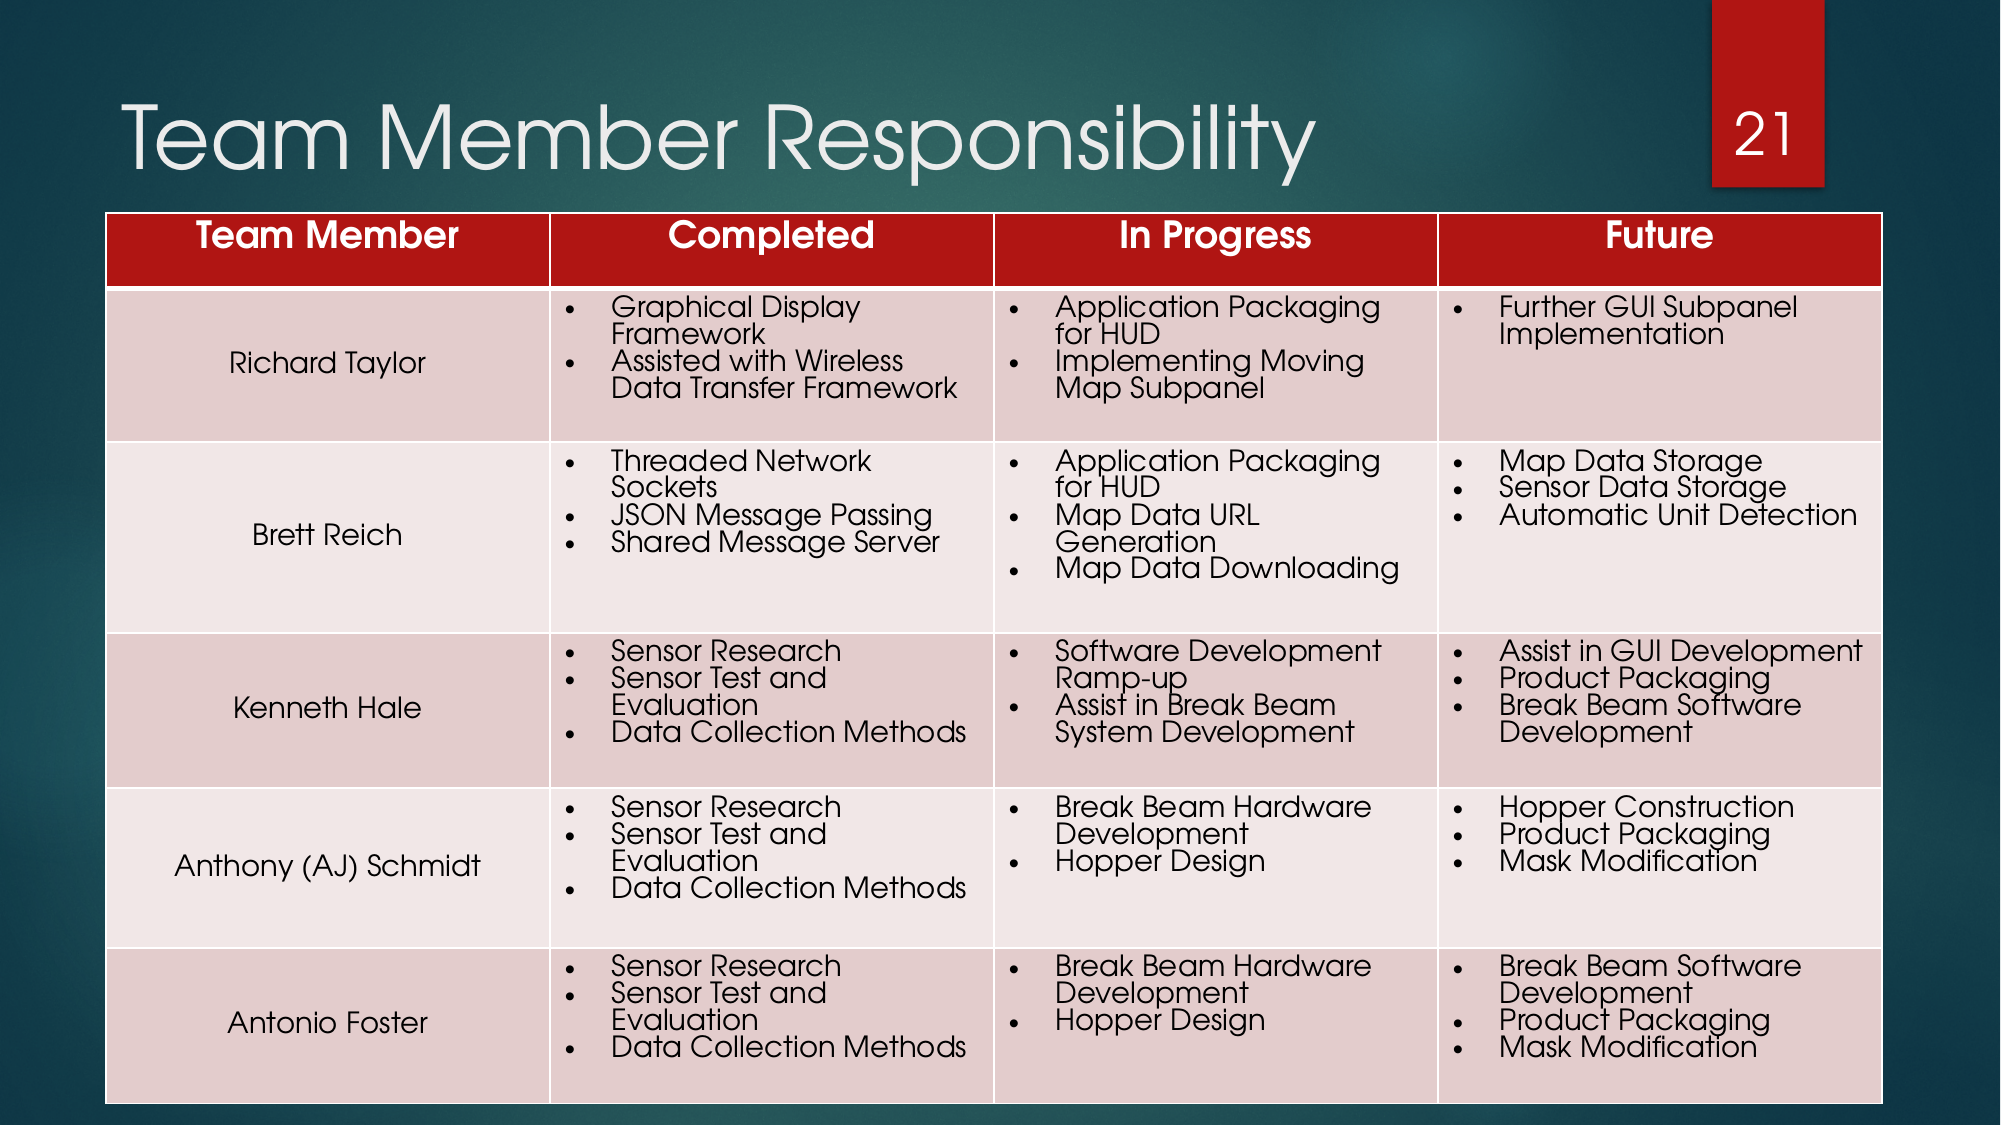

21
# Team Member Responsibility
| Team Member | Completed | In Progress | Future |
| --- | --- | --- | --- |
| Richard Taylor | Graphical Display Framework Assisted with Wireless Data Transfer Framework | Application Packaging for HUD Implementing Moving Map Subpanel | Further GUI Subpanel Implementation |
| Brett Reich | Threaded Network Sockets JSON Message Passing Shared Message Server | Application Packaging for HUD Map Data URL Generation Map Data Downloading | Map Data Storage Sensor Data Storage Automatic Unit Detection |
| Kenneth Hale | Sensor Research Sensor Test and Evaluation Data Collection Methods | Software Development Ramp-up Assist in Break Beam System Development | Assist in GUI Development Product Packaging Break Beam Software Development |
| Anthony (AJ) Schmidt | Sensor Research Sensor Test and Evaluation Data Collection Methods | Break Beam Hardware Development Hopper Design | Hopper Construction Product Packaging Mask Modification |
| Antonio Foster | Sensor Research Sensor Test and Evaluation Data Collection Methods | Break Beam Hardware Development Hopper Design | Break Beam Software Development Product Packaging Mask Modification |